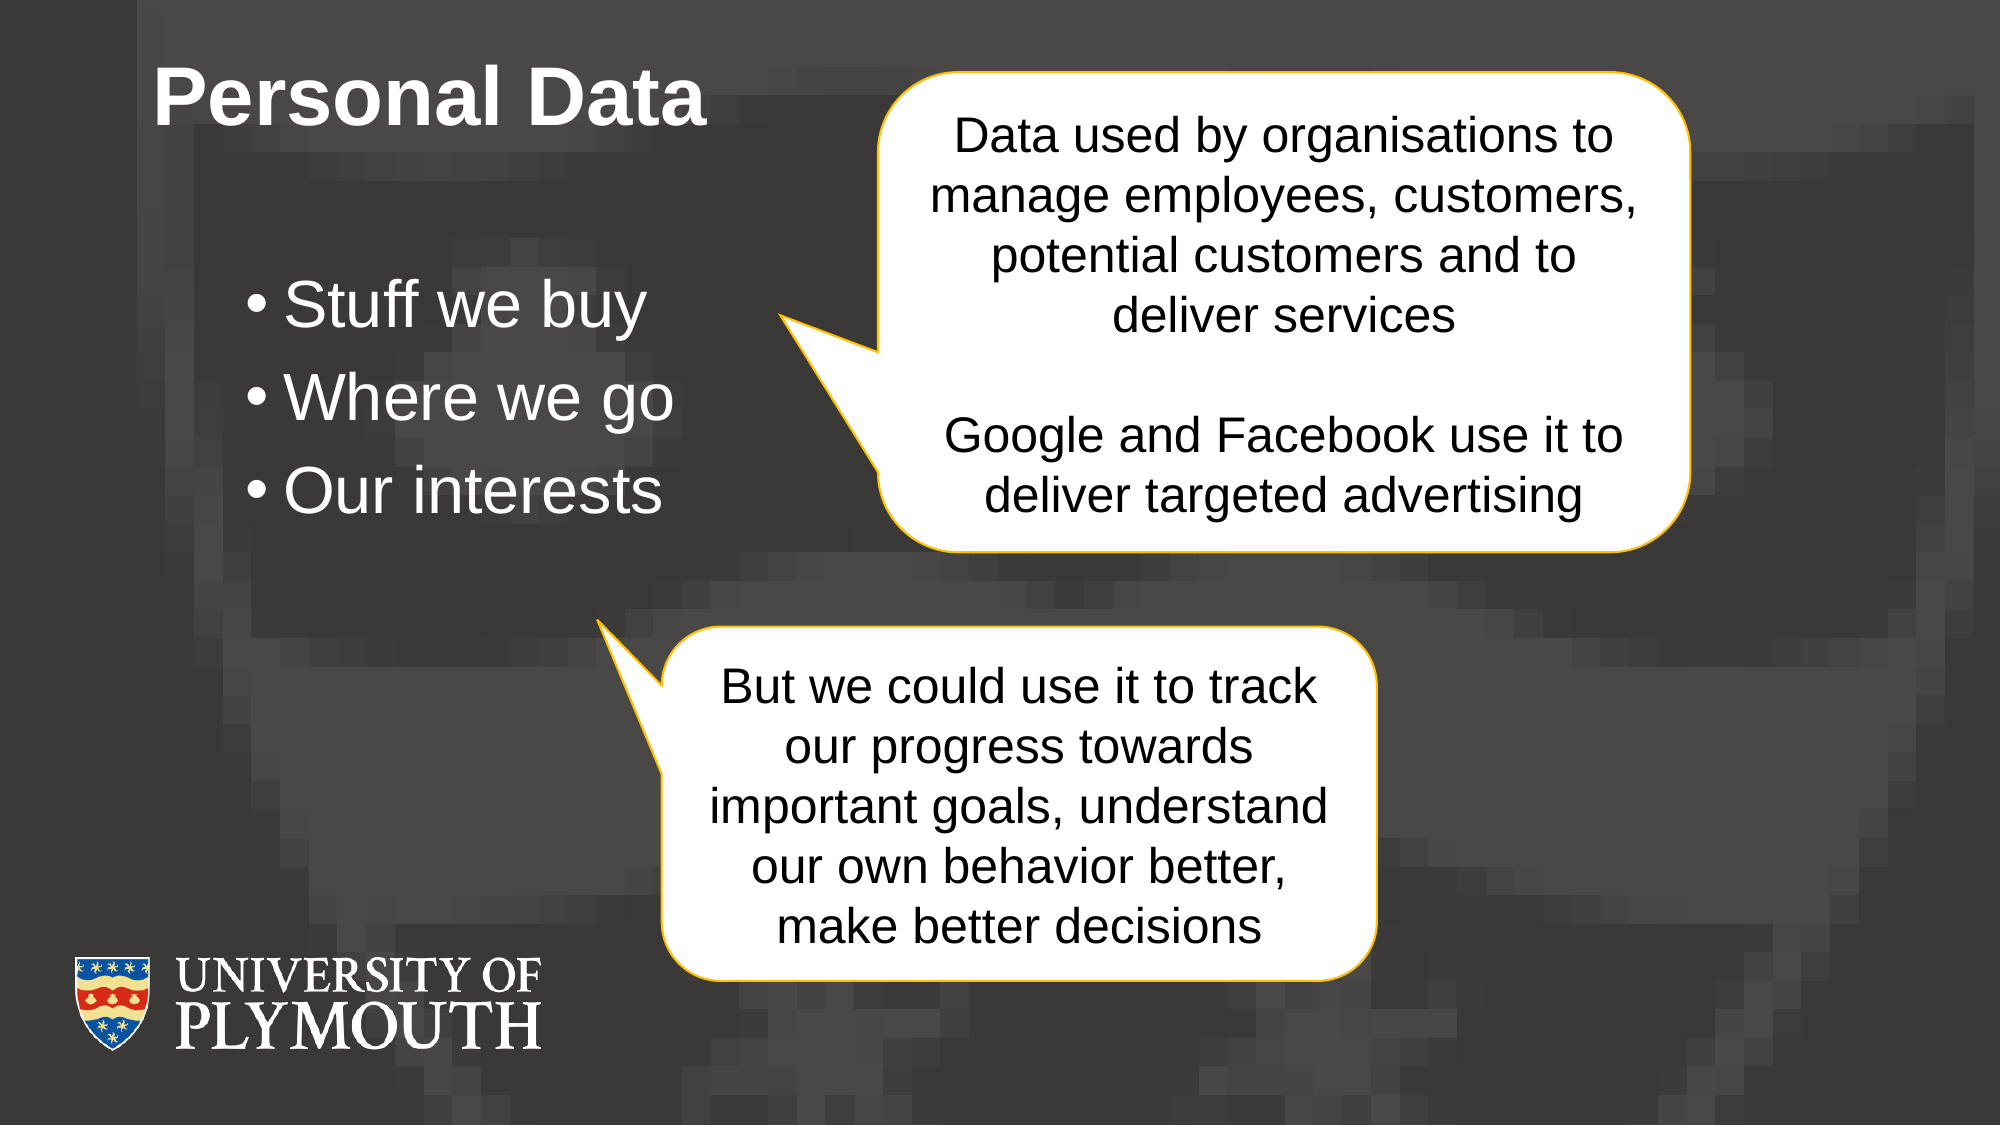

# Personal Data
Data used by organisations to manage employees, customers, potential customers and to deliver services

Google and Facebook use it to deliver targeted advertising
Stuff we buy
Where we go
Our interests
But we could use it to track our progress towards important goals, understand our own behavior better, make better decisions